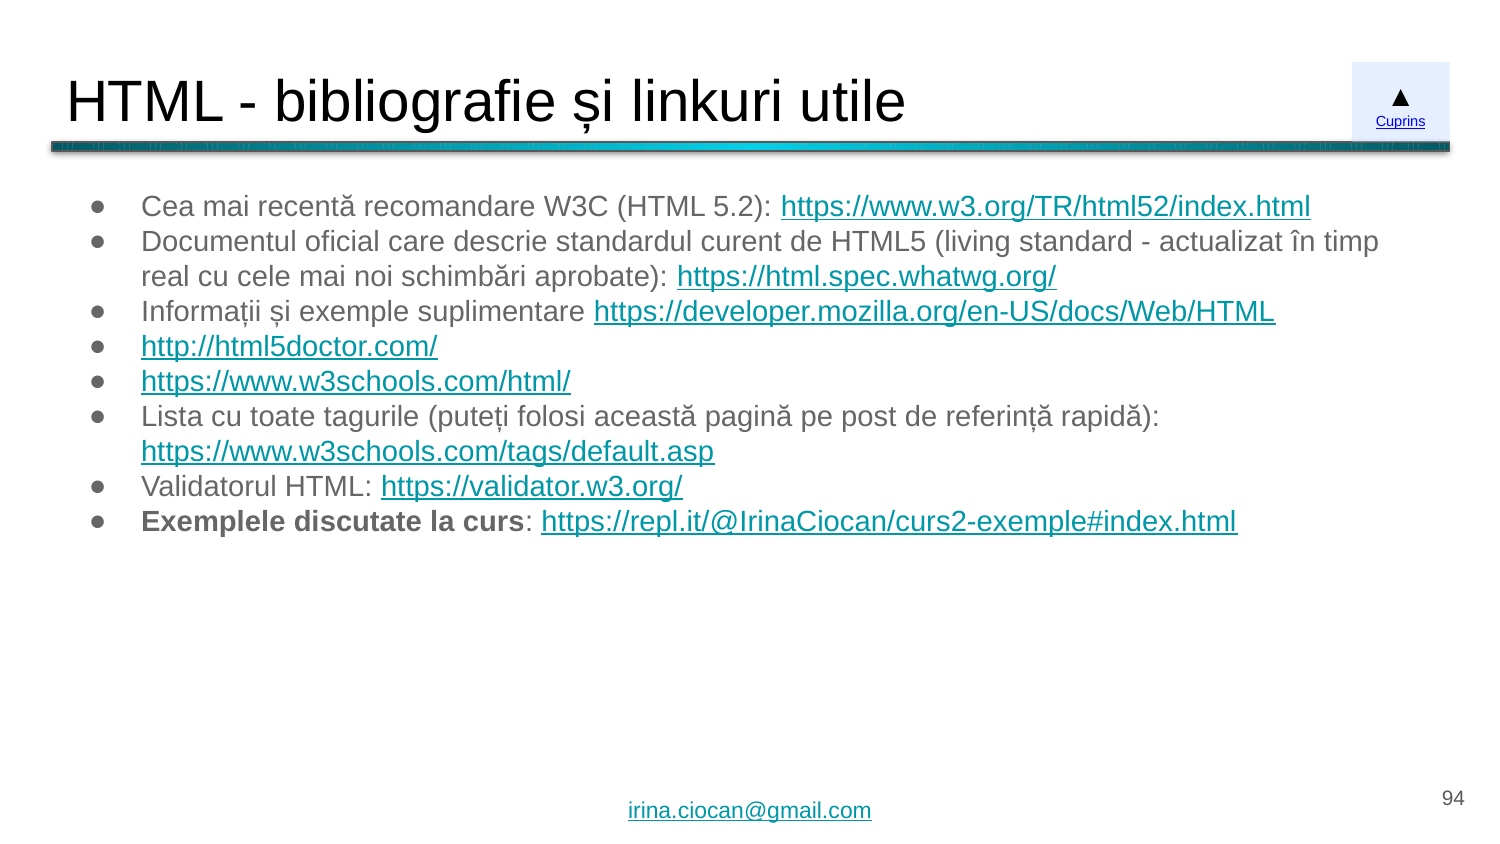

# HTML - bibliografie și linkuri utile
▲
Cuprins

Cea mai recentă recomandare W3C (HTML 5.2): https://www.w3.org/TR/html52/index.html
Documentul oficial care descrie standardul curent de HTML5 (living standard - actualizat în timp real cu cele mai noi schimbări aprobate): https://html.spec.whatwg.org/
Informații și exemple suplimentare https://developer.mozilla.org/en-US/docs/Web/HTML
http://html5doctor.com/
https://www.w3schools.com/html/
Lista cu toate tagurile (puteți folosi această pagină pe post de referință rapidă): https://www.w3schools.com/tags/default.asp
Validatorul HTML: https://validator.w3.org/
Exemplele discutate la curs: https://repl.it/@IrinaCiocan/curs2-exemple#index.html
94
irina.ciocan@gmail.com